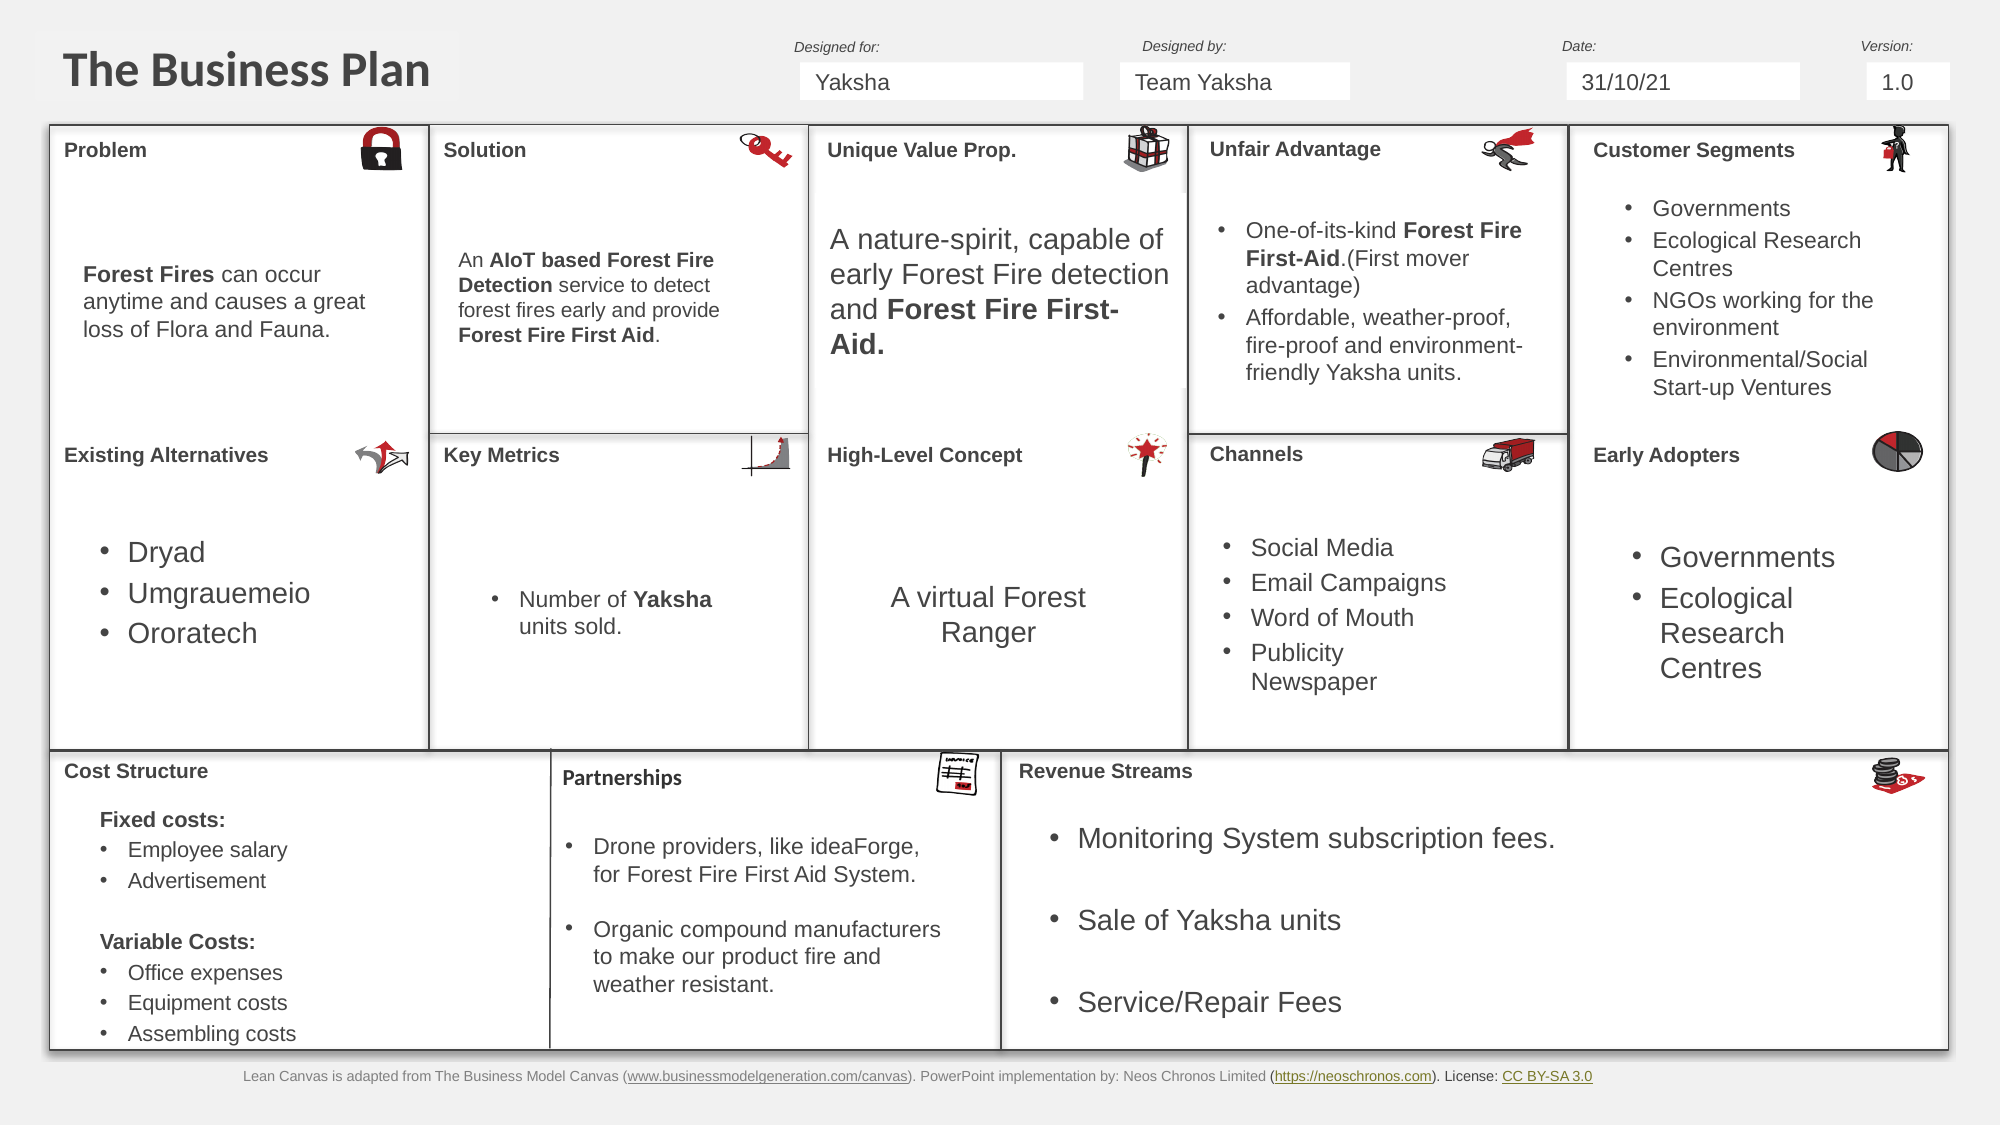

The Business Plan
Yaksha
Team Yaksha
31/10/21
1.0

An AIoT based Forest Fire Detection service to detect forest fires early and provide Forest Fire First Aid.

Governments
Ecological Research Centres
NGOs working for the environment
Environmental/Social Start-up Ventures
Forest Fires can occur anytime and causes a great loss of Flora and Fauna.
One-of-its-kind Forest Fire First-Aid.(First mover advantage)
Affordable, weather-proof, fire-proof and environment-friendly Yaksha units.
A nature-spirit, capable of early Forest Fire detection and Forest Fire First-Aid.
Governments
Ecological Research Centres
Dryad
Umgrauemeio
Ororatech

Number of Yaksha units sold.
A virtual Forest Ranger
Social Media
Email Campaigns
Word of Mouth
Publicity
Newspaper

Partnerships
Monitoring System subscription fees.

Sale of Yaksha units

Service/Repair Fees
Drone providers, like ideaForge, for Forest Fire First Aid System.

Organic compound manufacturers to make our product fire and weather resistant.

Fixed costs:
Employee salary
Advertisement

Variable Costs:
Office expenses
Equipment costs
Assembling costs

Lean Canvas is adapted from The Business Model Canvas (www.businessmodelgeneration.com/canvas). PowerPoint implementation by: Neos Chronos Limited (https://neoschronos.com). License: CC BY-SA 3.0